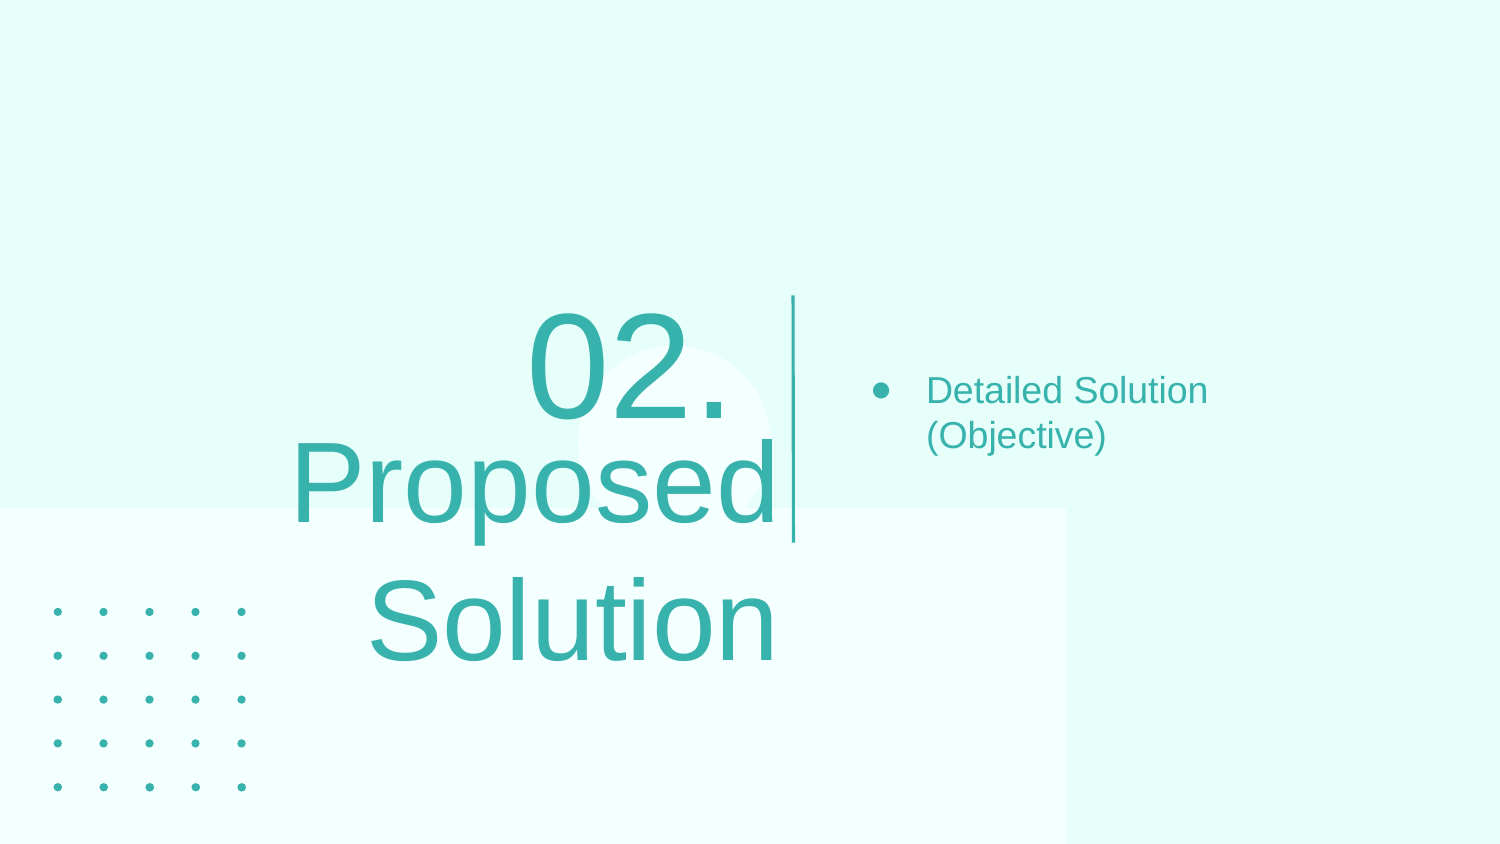

02.

Detailed Solution (Objective)
# Proposed
Solution